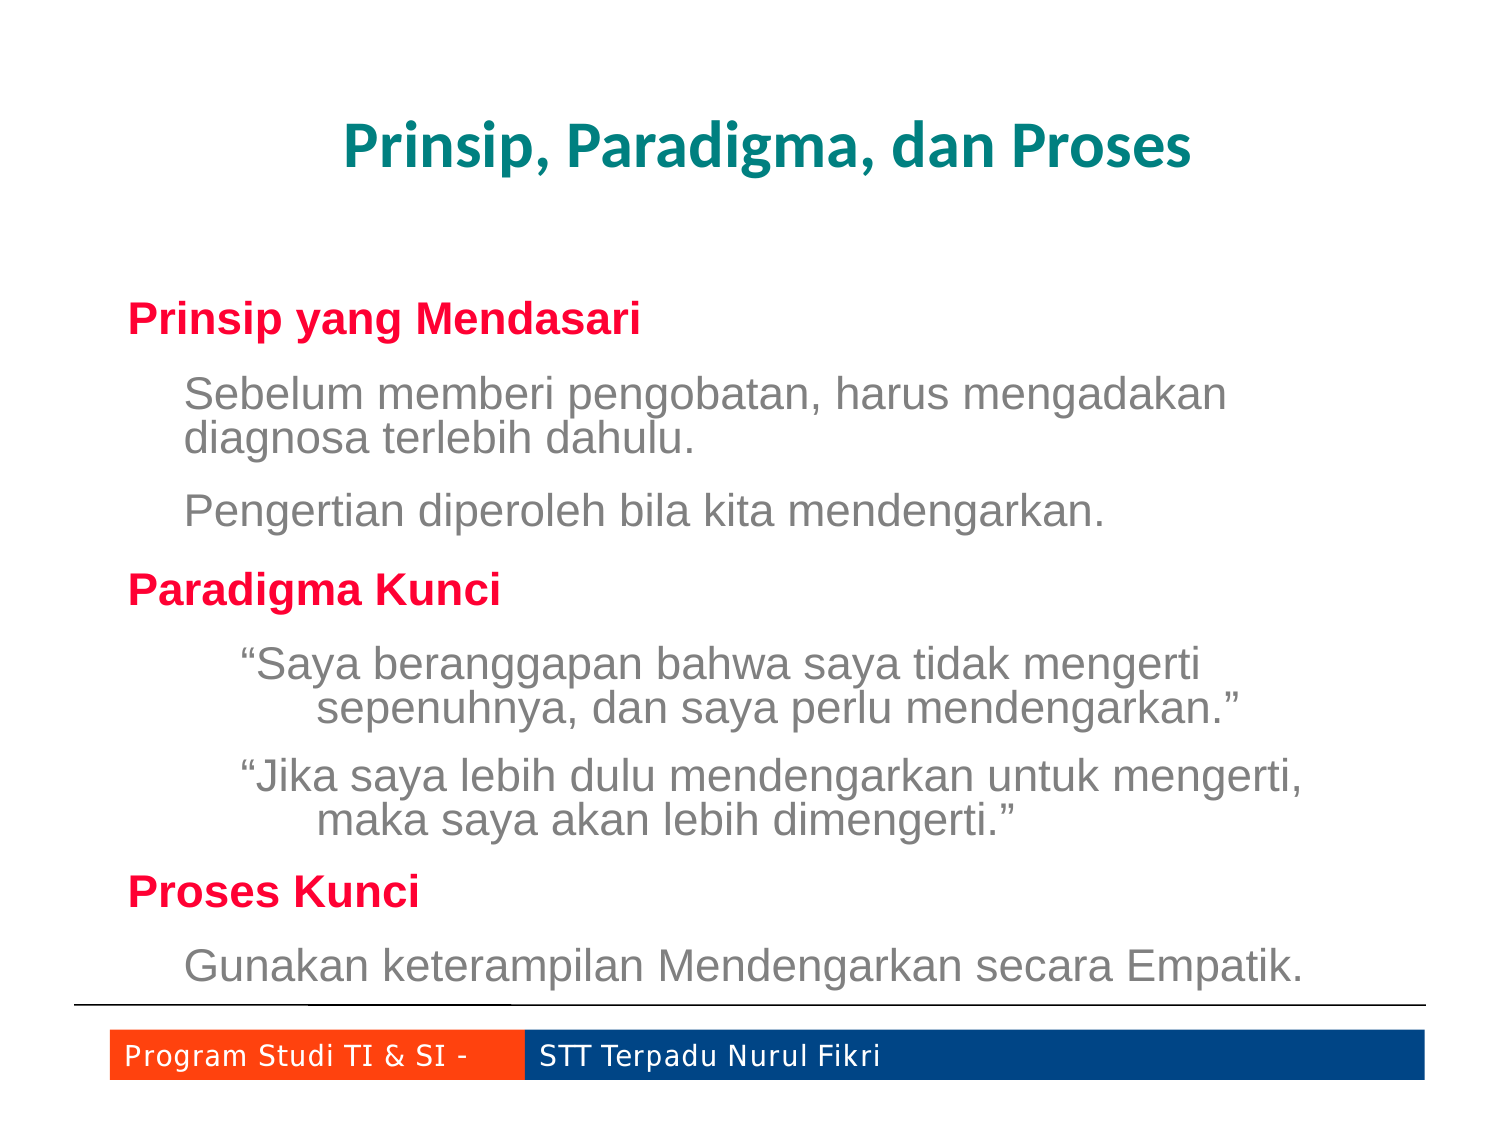

# Prinsip, Paradigma, dan Proses
Prinsip yang Mendasari
	Sebelum memberi pengobatan, harus mengadakan diagnosa terlebih dahulu.
	Pengertian diperoleh bila kita mendengarkan.
Paradigma Kunci
“Saya beranggapan bahwa saya tidak mengerti sepenuhnya, dan saya perlu mendengarkan.”
“Jika saya lebih dulu mendengarkan untuk mengerti, maka saya akan lebih dimengerti.”
Proses Kunci
	Gunakan keterampilan Mendengarkan secara Empatik.